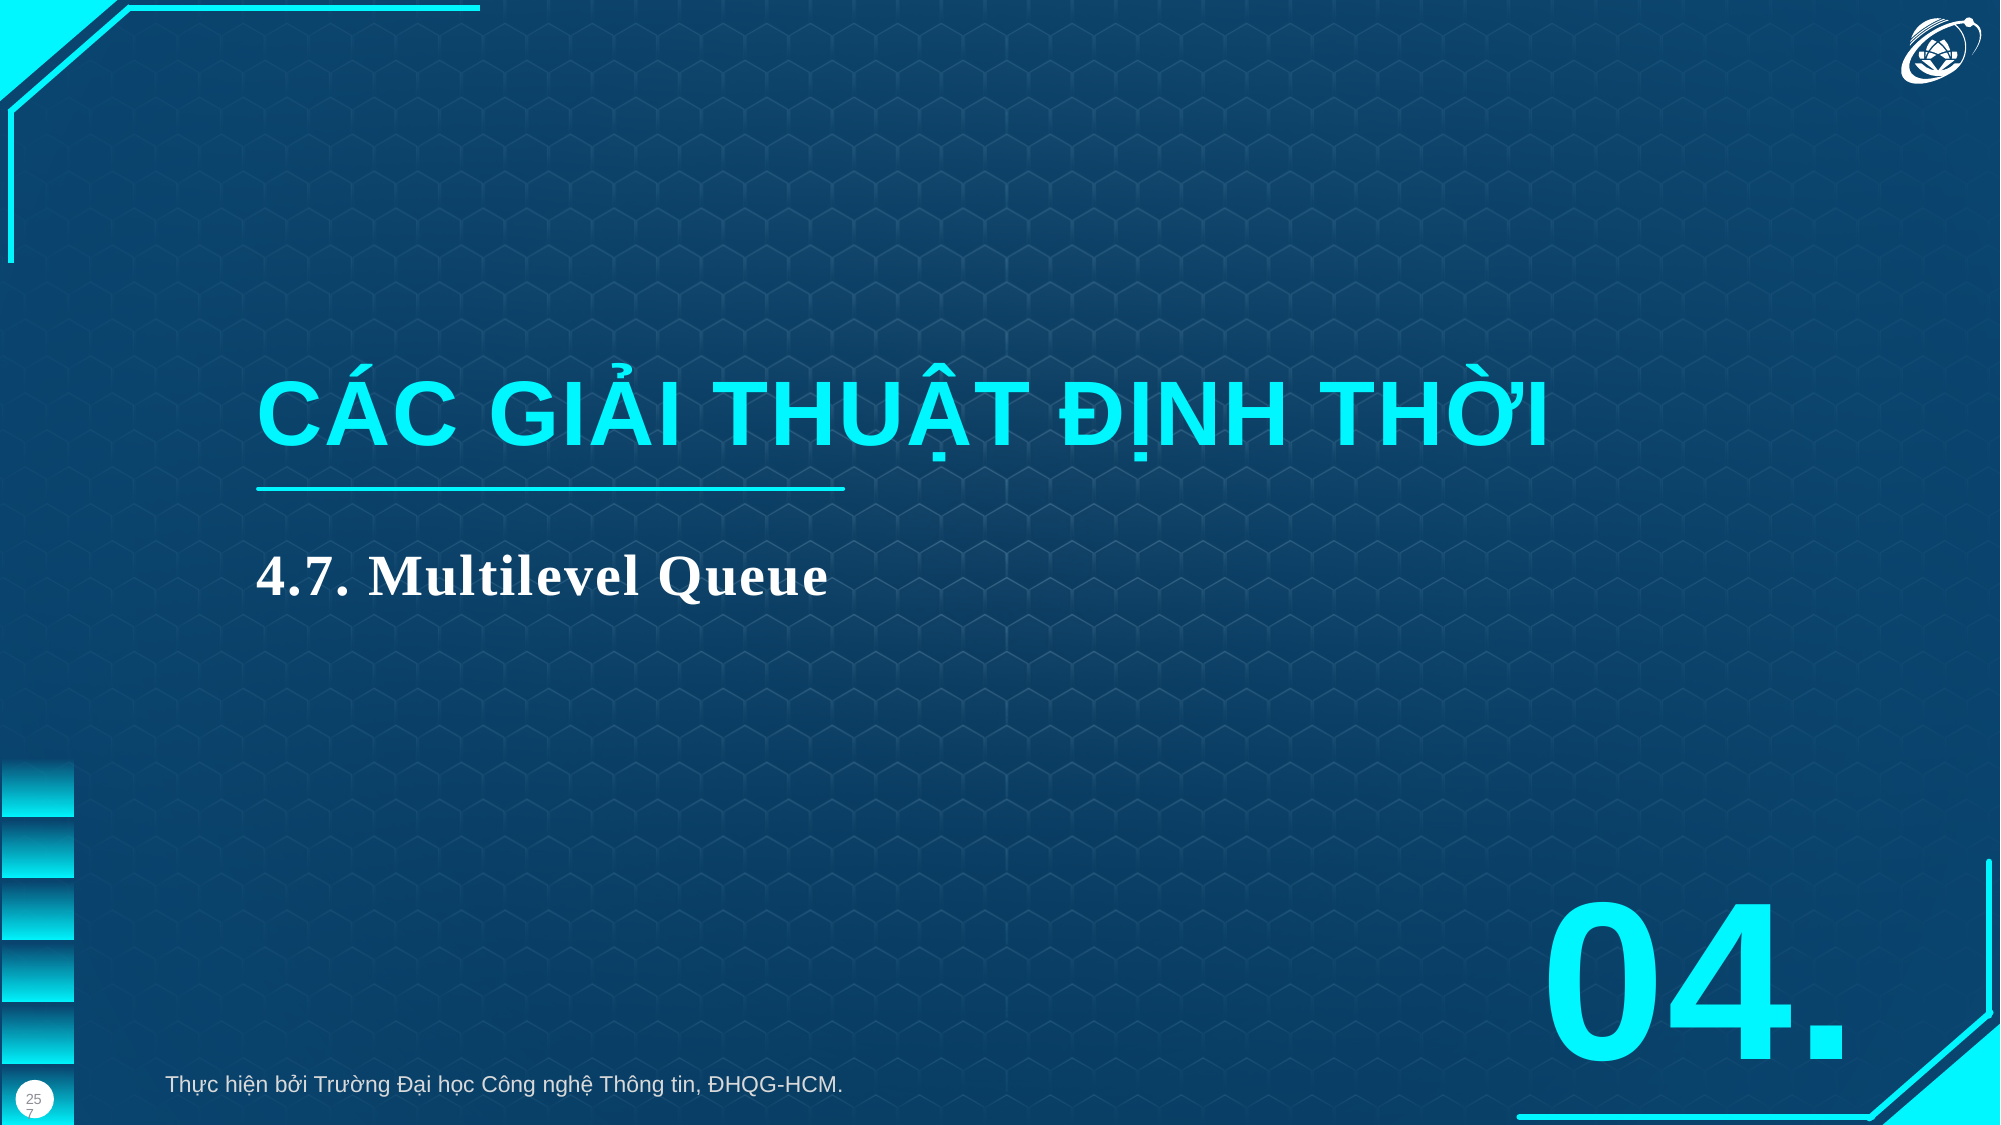

CÁC GIẢI THUẬT ĐỊNH THỜI
4.7. Multilevel Queue

04.
Thực hiện bởi Trường Đại học Công nghệ Thông tin, ĐHQG-HCM.
257